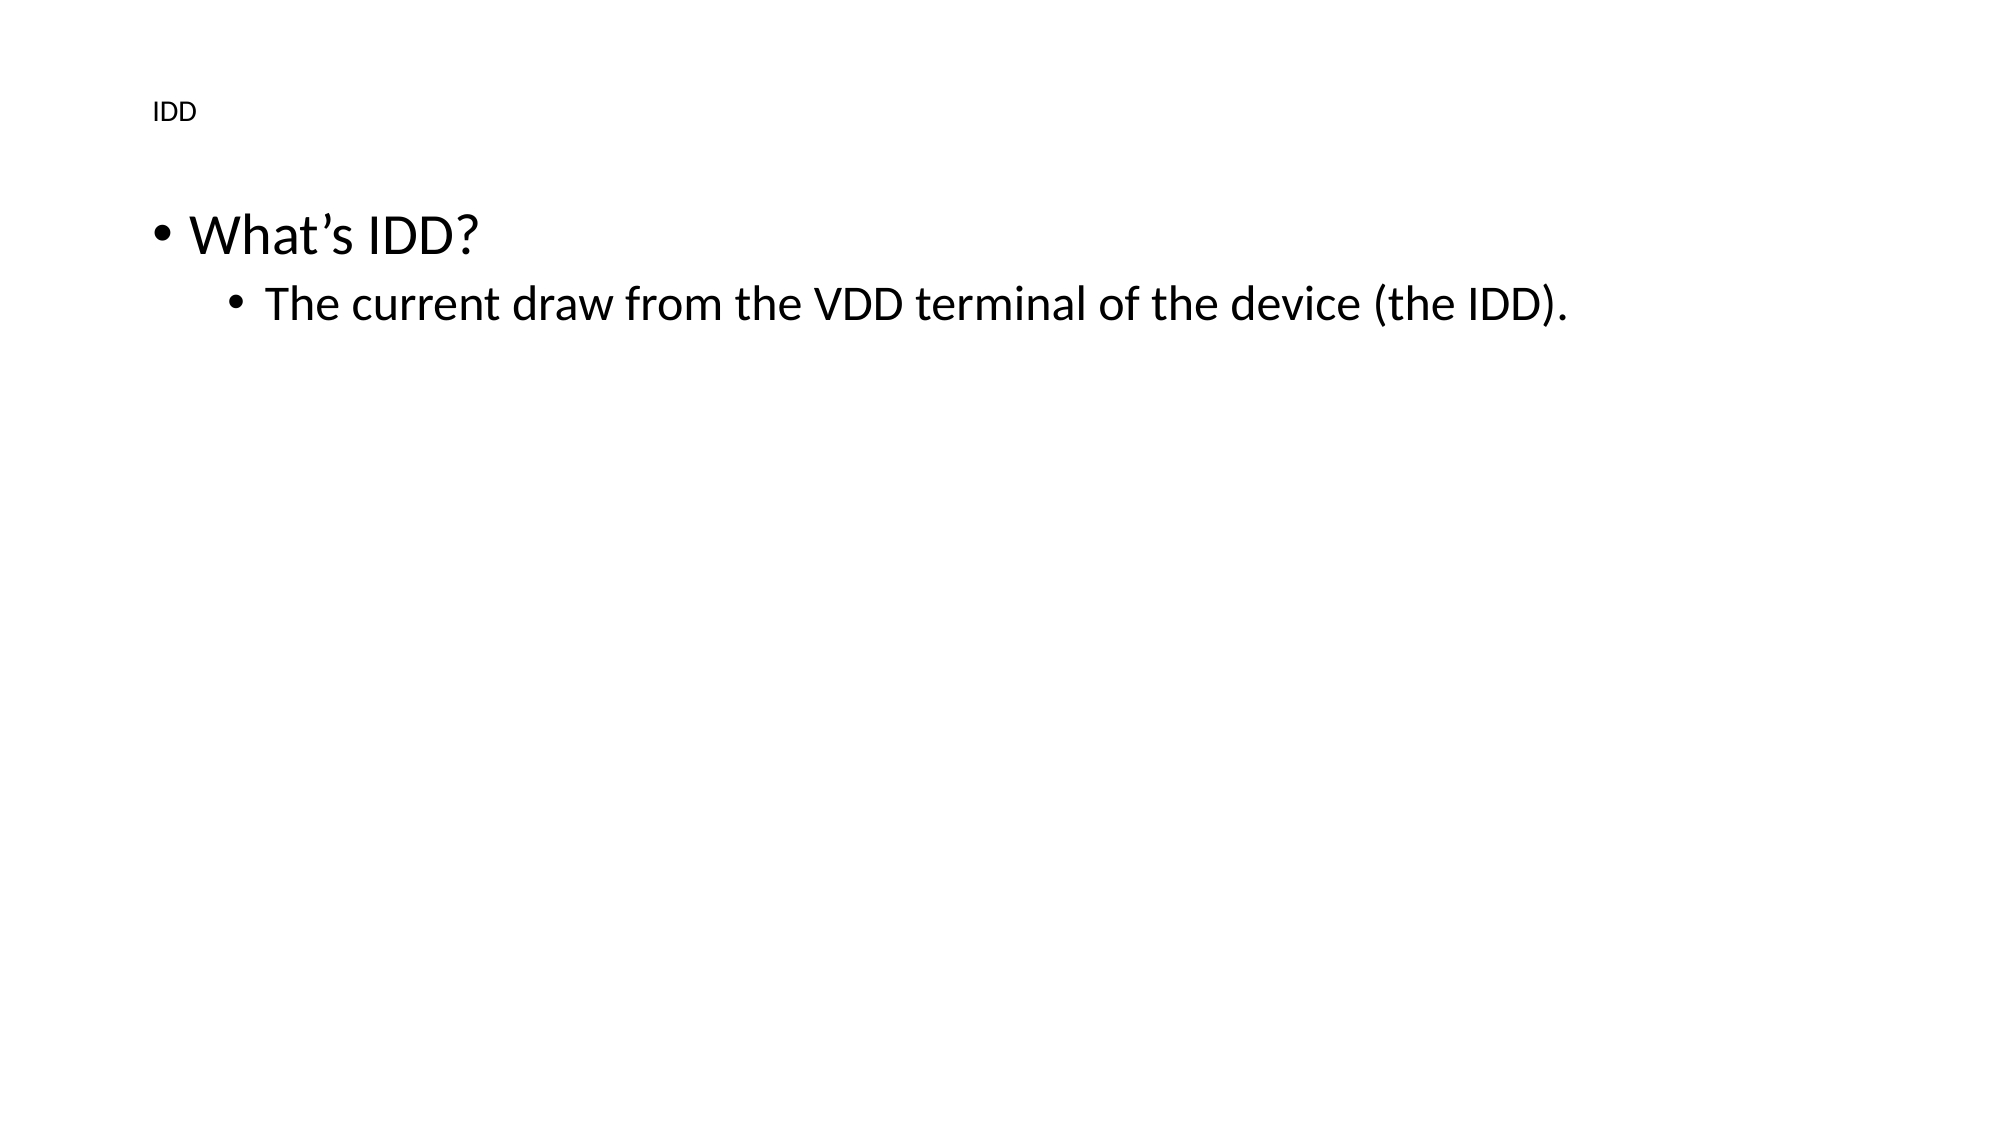

# IDD
What’s IDD?
The current draw from the VDD terminal of the device (the IDD).